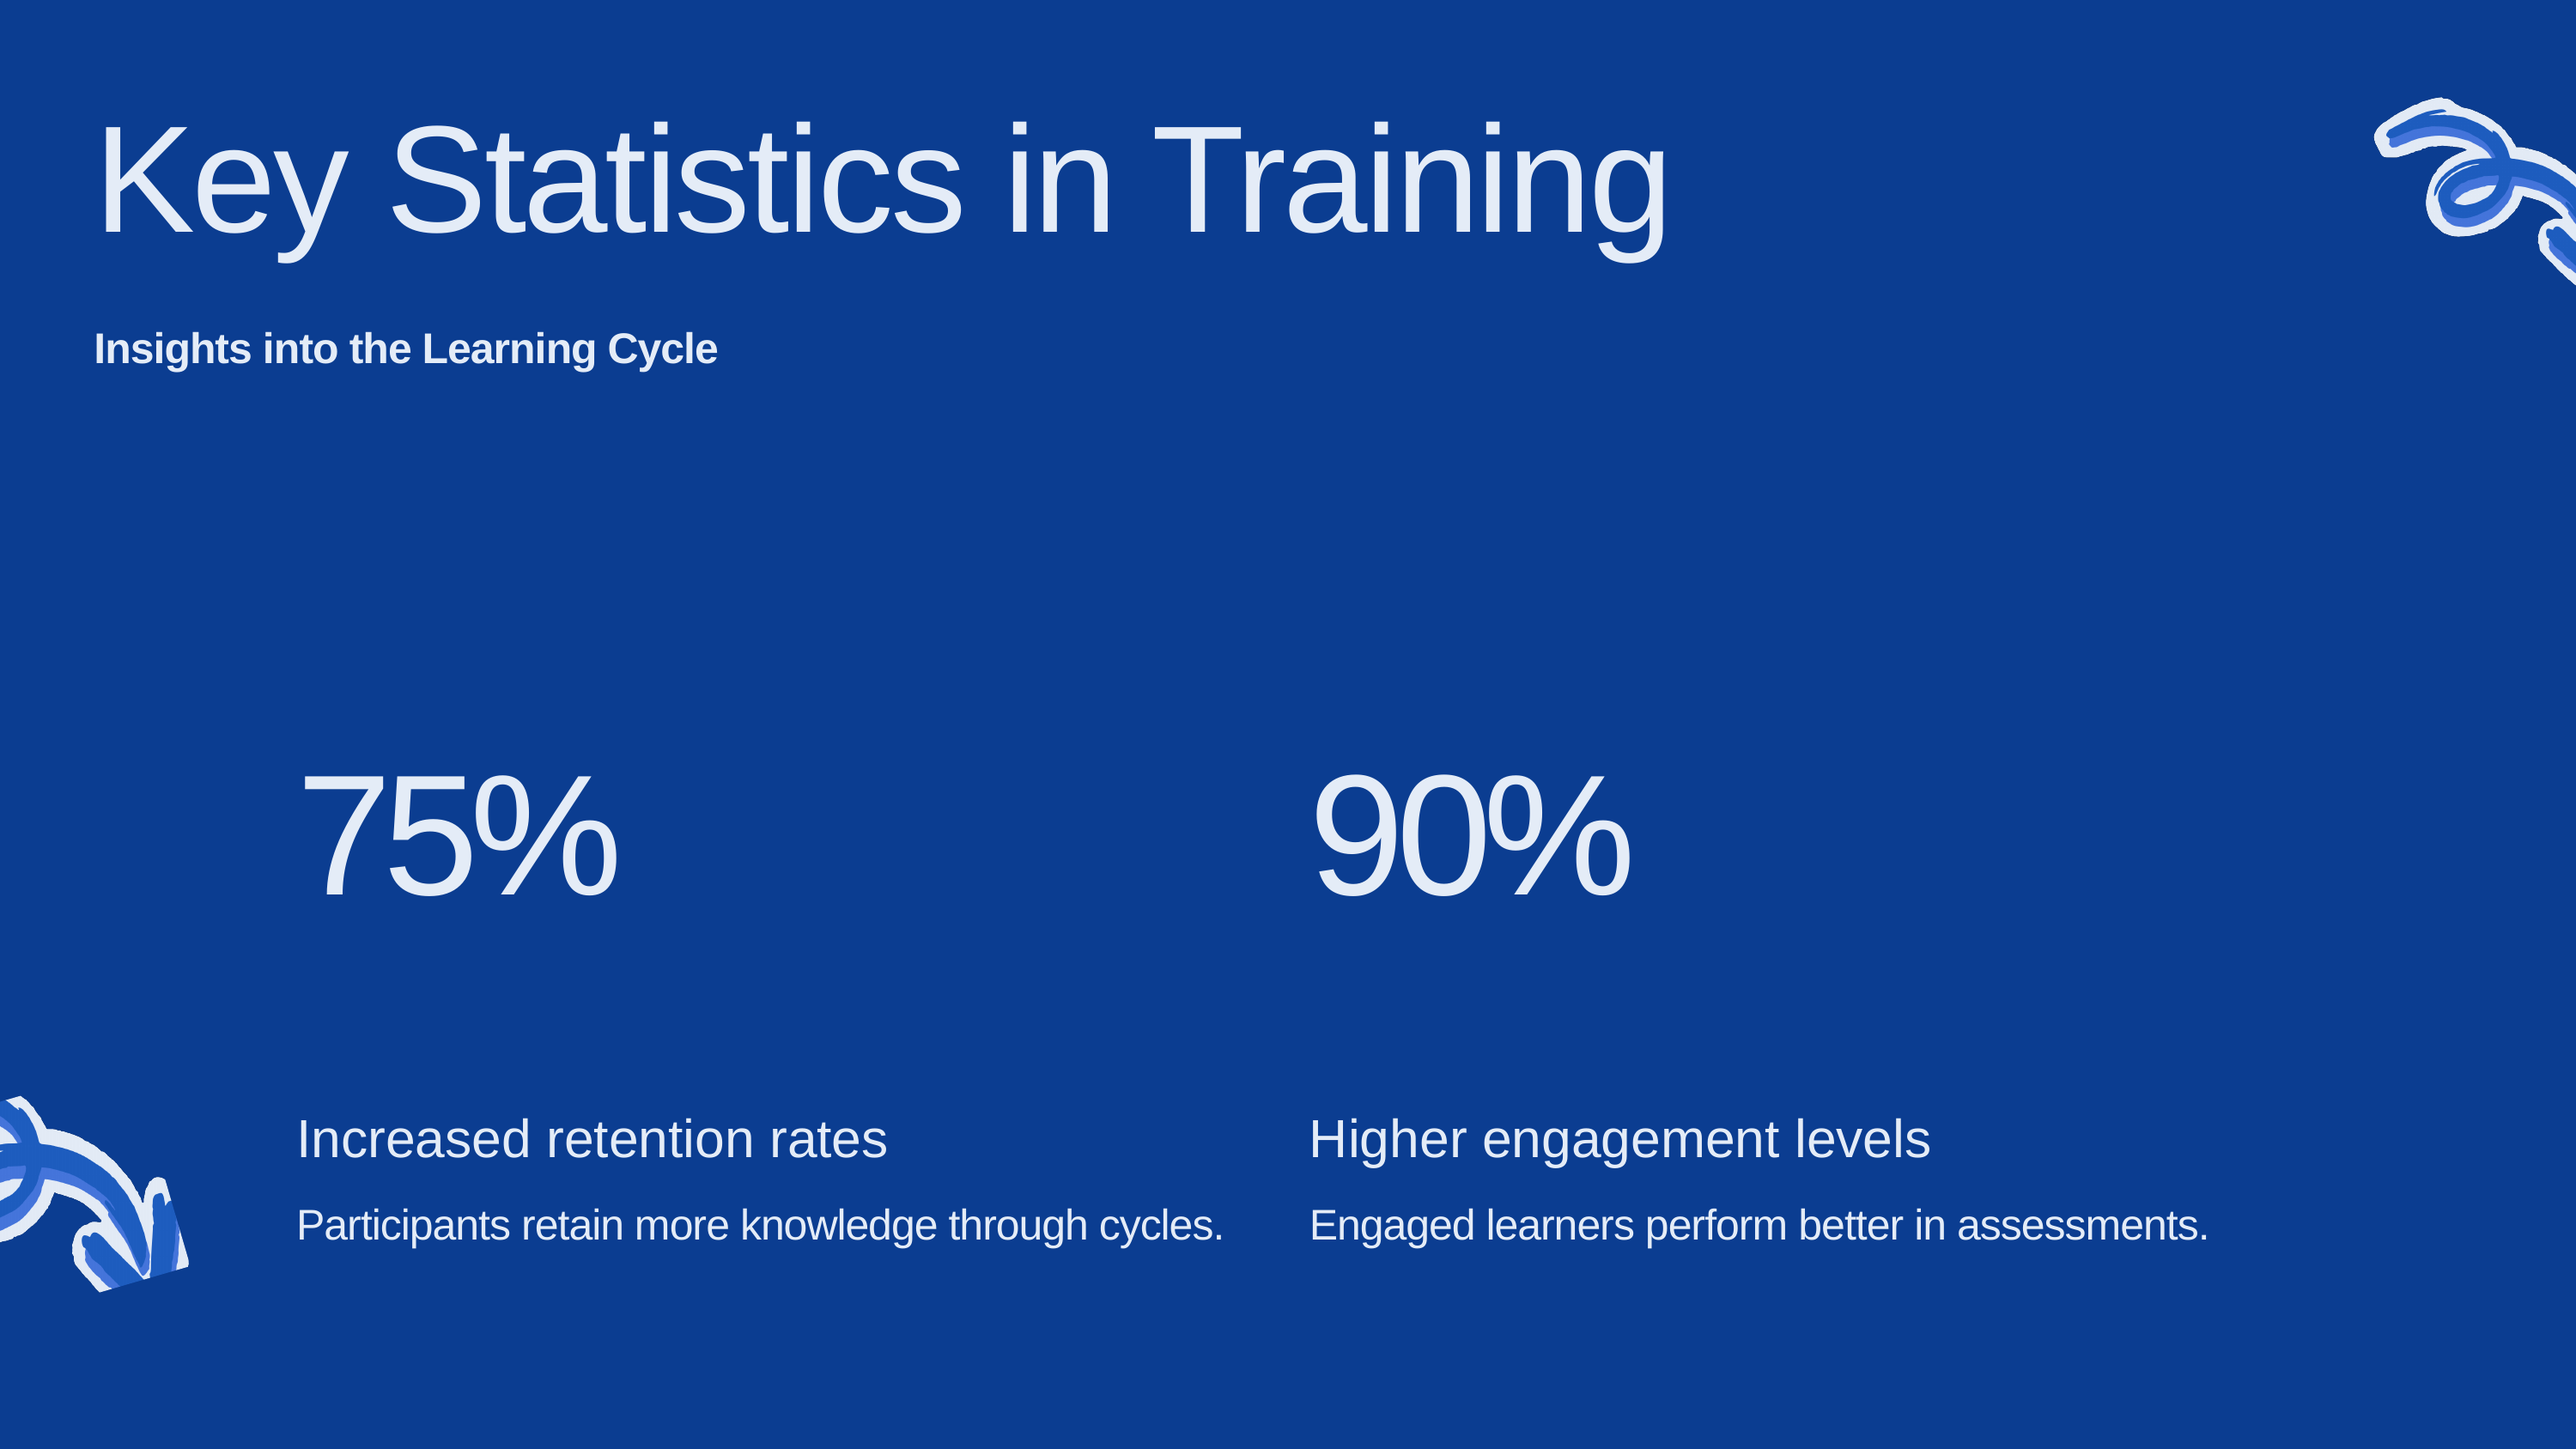

Key Statistics in Training
Insights into the Learning Cycle

75%
90%

Increased retention rates
Participants retain more knowledge through cycles.
Higher engagement levels
Engaged learners perform better in assessments.